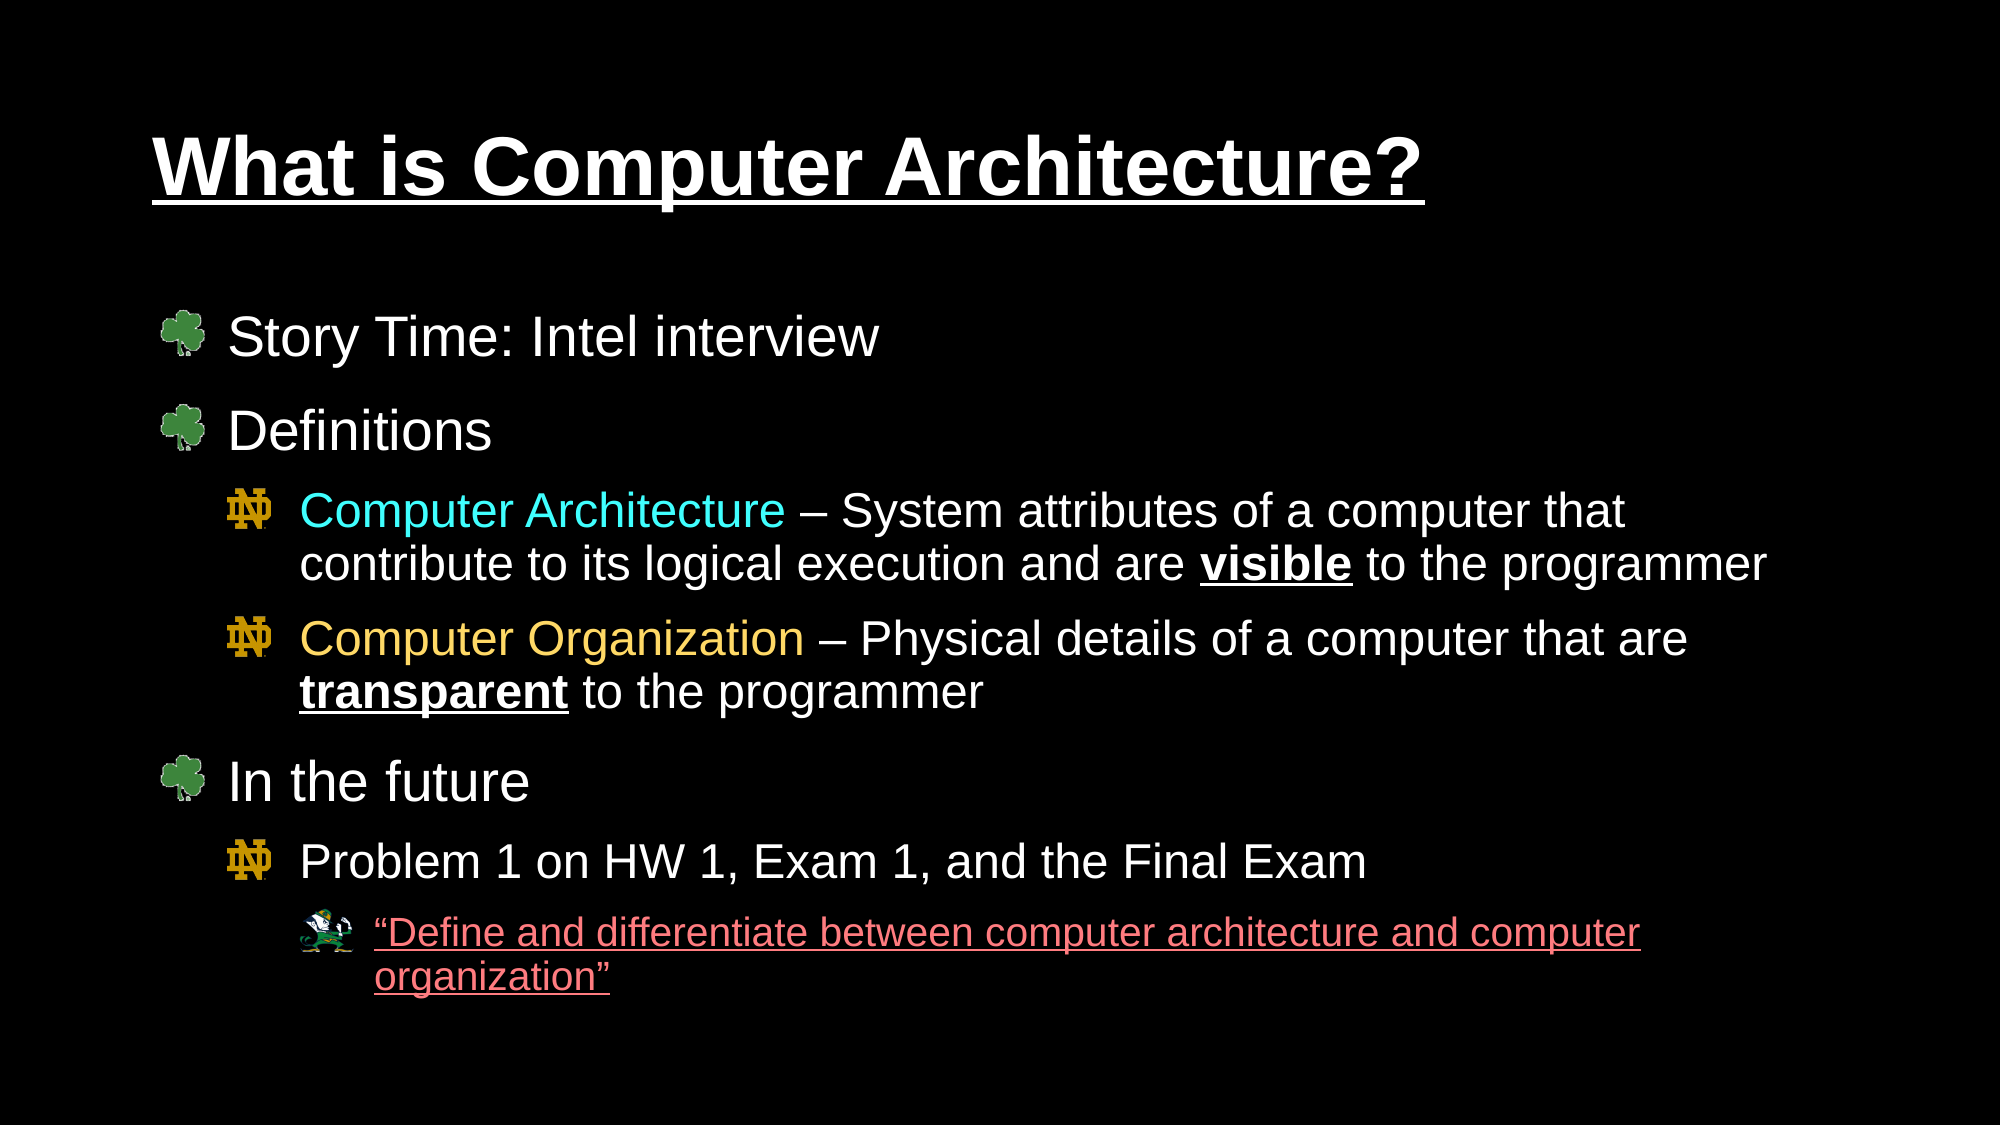

# What is Computer Architecture?
Story Time: Intel interview
Definitions
Computer Architecture – System attributes of a computer that contribute to its logical execution and are visible to the programmer
Computer Organization – Physical details of a computer that are transparent to the programmer
In the future
Problem 1 on HW 1, Exam 1, and the Final Exam
“Define and differentiate between computer architecture and computer organization”